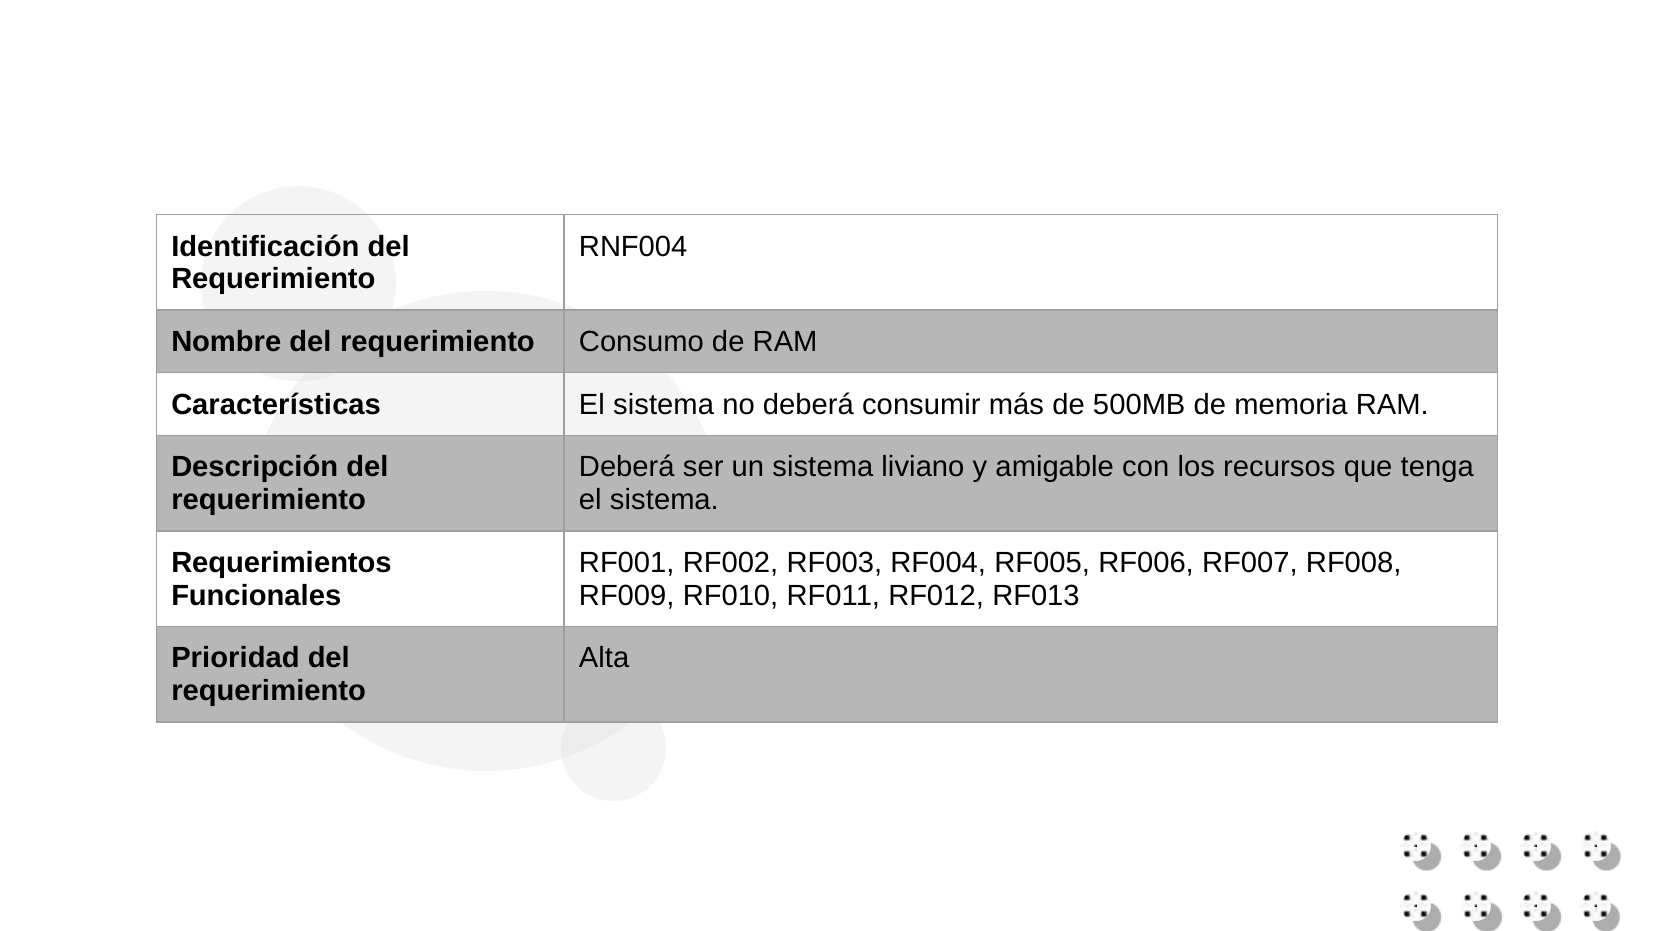

| Identificación del Requerimiento | RNF004 |
| --- | --- |
| Nombre del requerimiento | Consumo de RAM |
| Características | El sistema no deberá consumir más de 500MB de memoria RAM. |
| Descripción del requerimiento | Deberá ser un sistema liviano y amigable con los recursos que tenga el sistema. |
| Requerimientos Funcionales | RF001, RF002, RF003, RF004, RF005, RF006, RF007, RF008, RF009, RF010, RF011, RF012, RF013 |
| Prioridad del requerimiento | Alta |